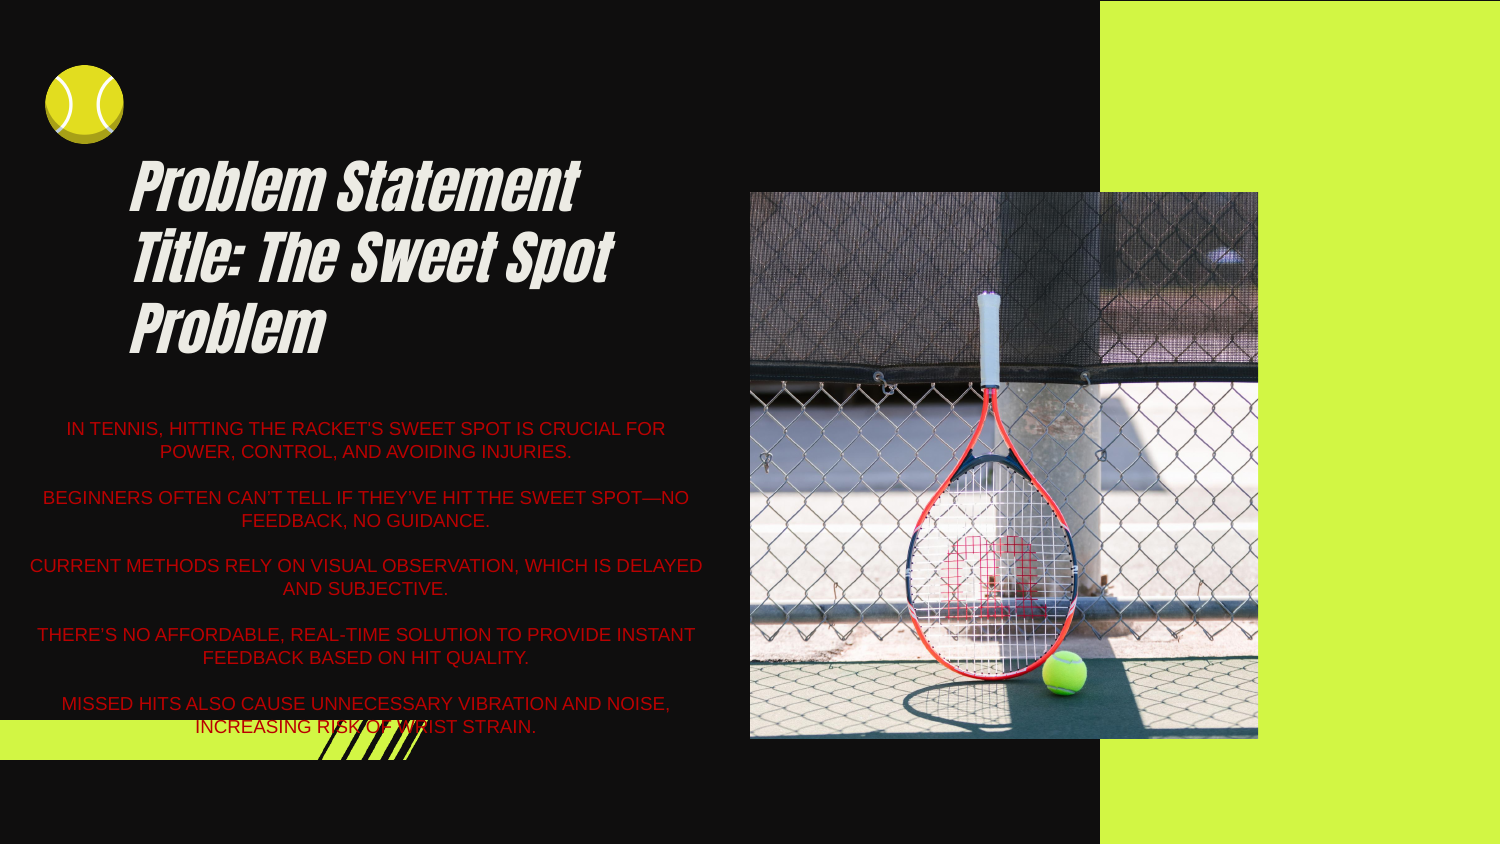

Problem Statement
Title: The Sweet Spot Problem

IN TENNIS, HITTING THE RACKET'S SWEET SPOT IS CRUCIAL FOR POWER, CONTROL, AND AVOIDING INJURIES.

BEGINNERS OFTEN CAN’T TELL IF THEY’VE HIT THE SWEET SPOT—NO FEEDBACK, NO GUIDANCE.

CURRENT METHODS RELY ON VISUAL OBSERVATION, WHICH IS DELAYED AND SUBJECTIVE.

THERE’S NO AFFORDABLE, REAL-TIME SOLUTION TO PROVIDE INSTANT FEEDBACK BASED ON HIT QUALITY.

MISSED HITS ALSO CAUSE UNNECESSARY VIBRATION AND NOISE, INCREASING RISK OF WRIST STRAIN.